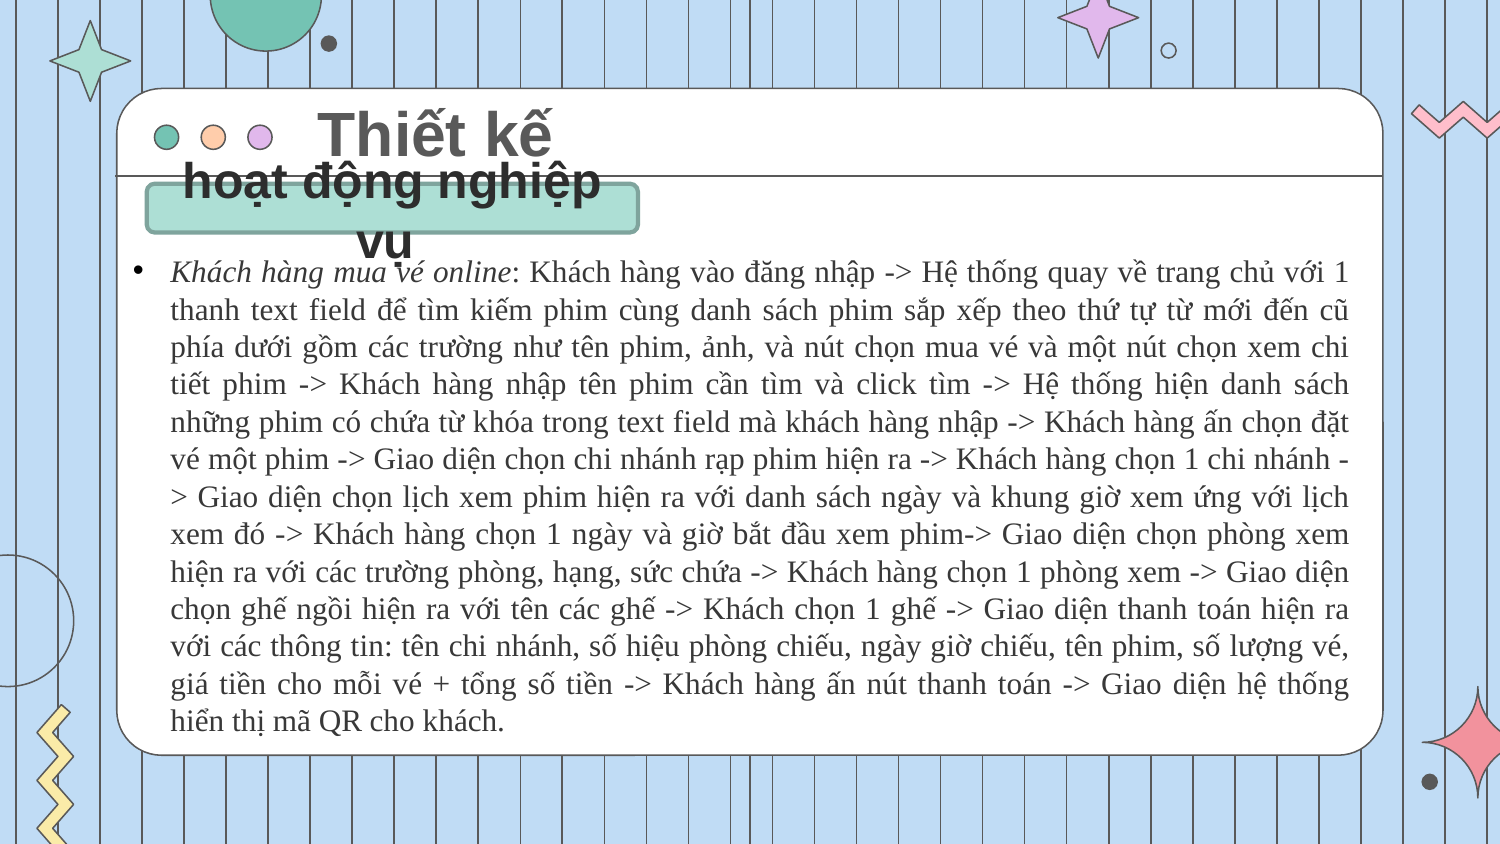

# Thiết kế
hoạt động nghiệp vụ
Khách hàng mua vé online: Khách hàng vào đăng nhập -> Hệ thống quay về trang chủ với 1 thanh text field để tìm kiếm phim cùng danh sách phim sắp xếp theo thứ tự từ mới đến cũ phía dưới gồm các trường như tên phim, ảnh, và nút chọn mua vé và một nút chọn xem chi tiết phim -> Khách hàng nhập tên phim cần tìm và click tìm -> Hệ thống hiện danh sách những phim có chứa từ khóa trong text field mà khách hàng nhập -> Khách hàng ấn chọn đặt vé một phim -> Giao diện chọn chi nhánh rạp phim hiện ra -> Khách hàng chọn 1 chi nhánh -> Giao diện chọn lịch xem phim hiện ra với danh sách ngày và khung giờ xem ứng với lịch xem đó -> Khách hàng chọn 1 ngày và giờ bắt đầu xem phim-> Giao diện chọn phòng xem hiện ra với các trường phòng, hạng, sức chứa -> Khách hàng chọn 1 phòng xem -> Giao diện chọn ghế ngồi hiện ra với tên các ghế -> Khách chọn 1 ghế -> Giao diện thanh toán hiện ra với các thông tin: tên chi nhánh, số hiệu phòng chiếu, ngày giờ chiếu, tên phim, số lượng vé, giá tiền cho mỗi vé + tổng số tiền -> Khách hàng ấn nút thanh toán -> Giao diện hệ thống hiển thị mã QR cho khách.